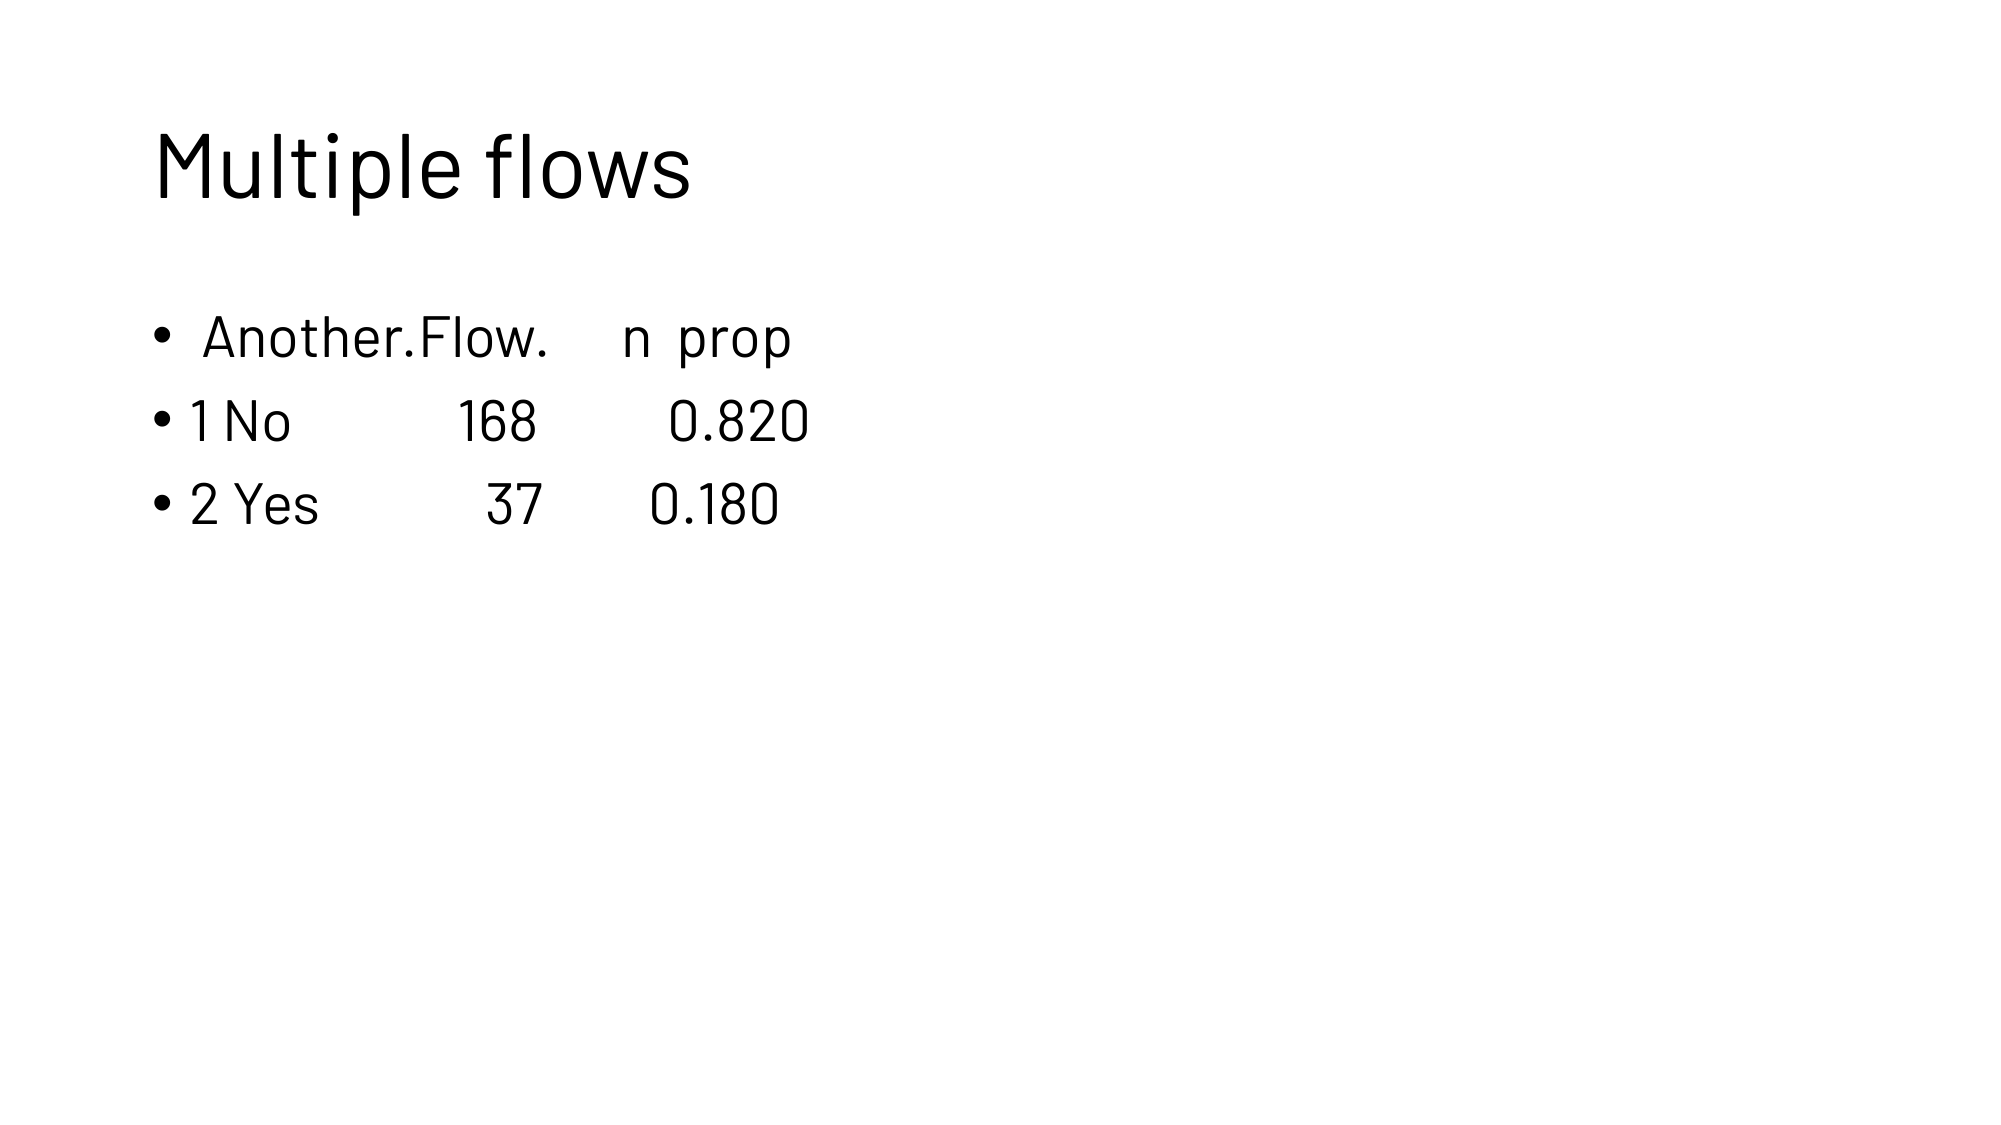

# Multiple flows
 Another.Flow.      n  prop
1 No              168           0.820
2 Yes              37         0.180